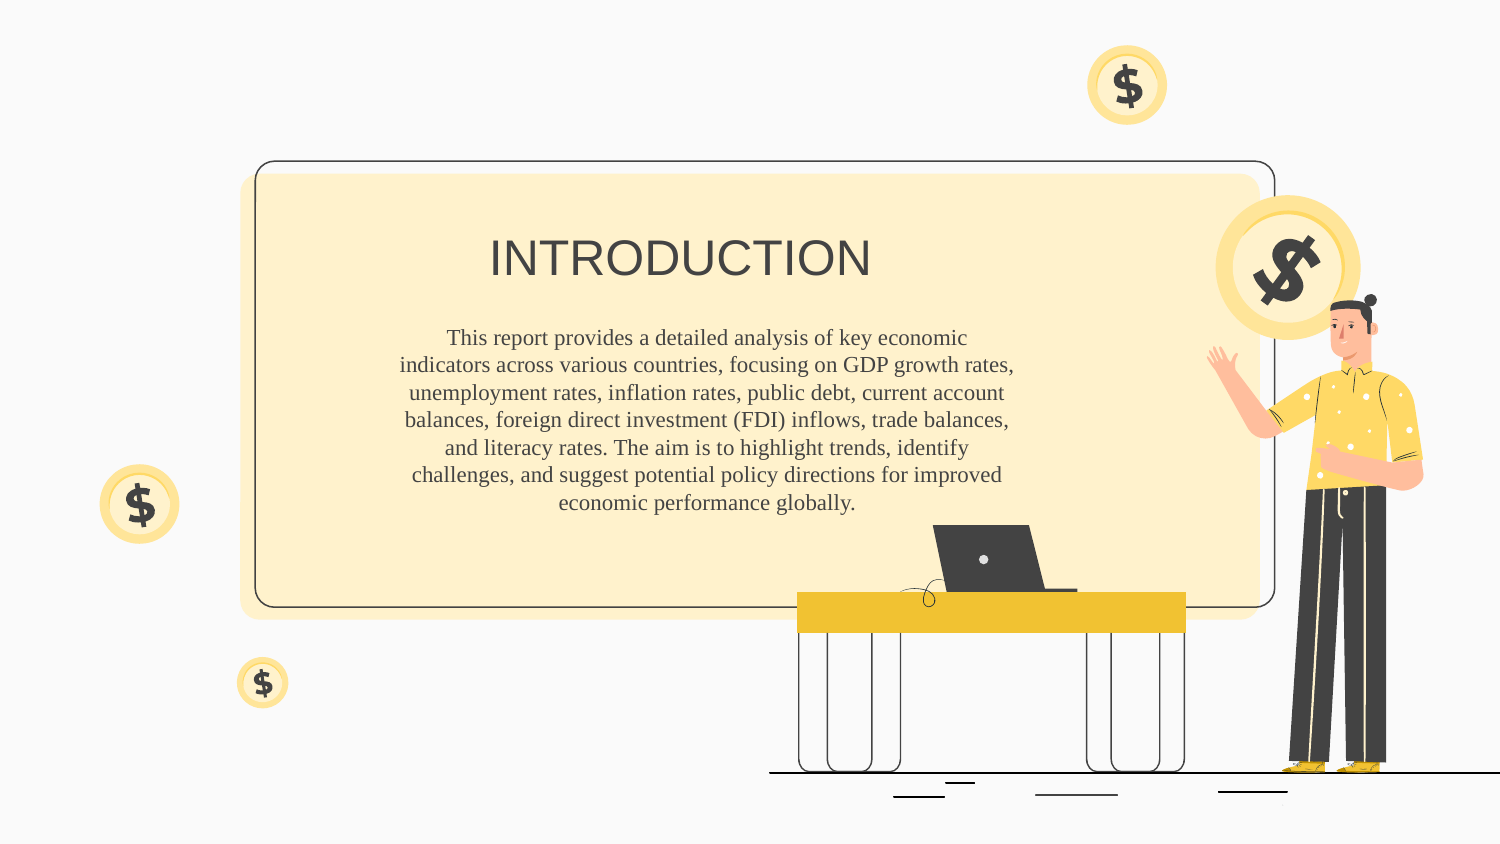

# INTRODUCTION

This report provides a detailed analysis of key economic indicators across various countries, focusing on GDP growth rates, unemployment rates, inflation rates, public debt, current account balances, foreign direct investment (FDI) inflows, trade balances, and literacy rates. The aim is to highlight trends, identify challenges, and suggest potential policy directions for improved economic performance globally.